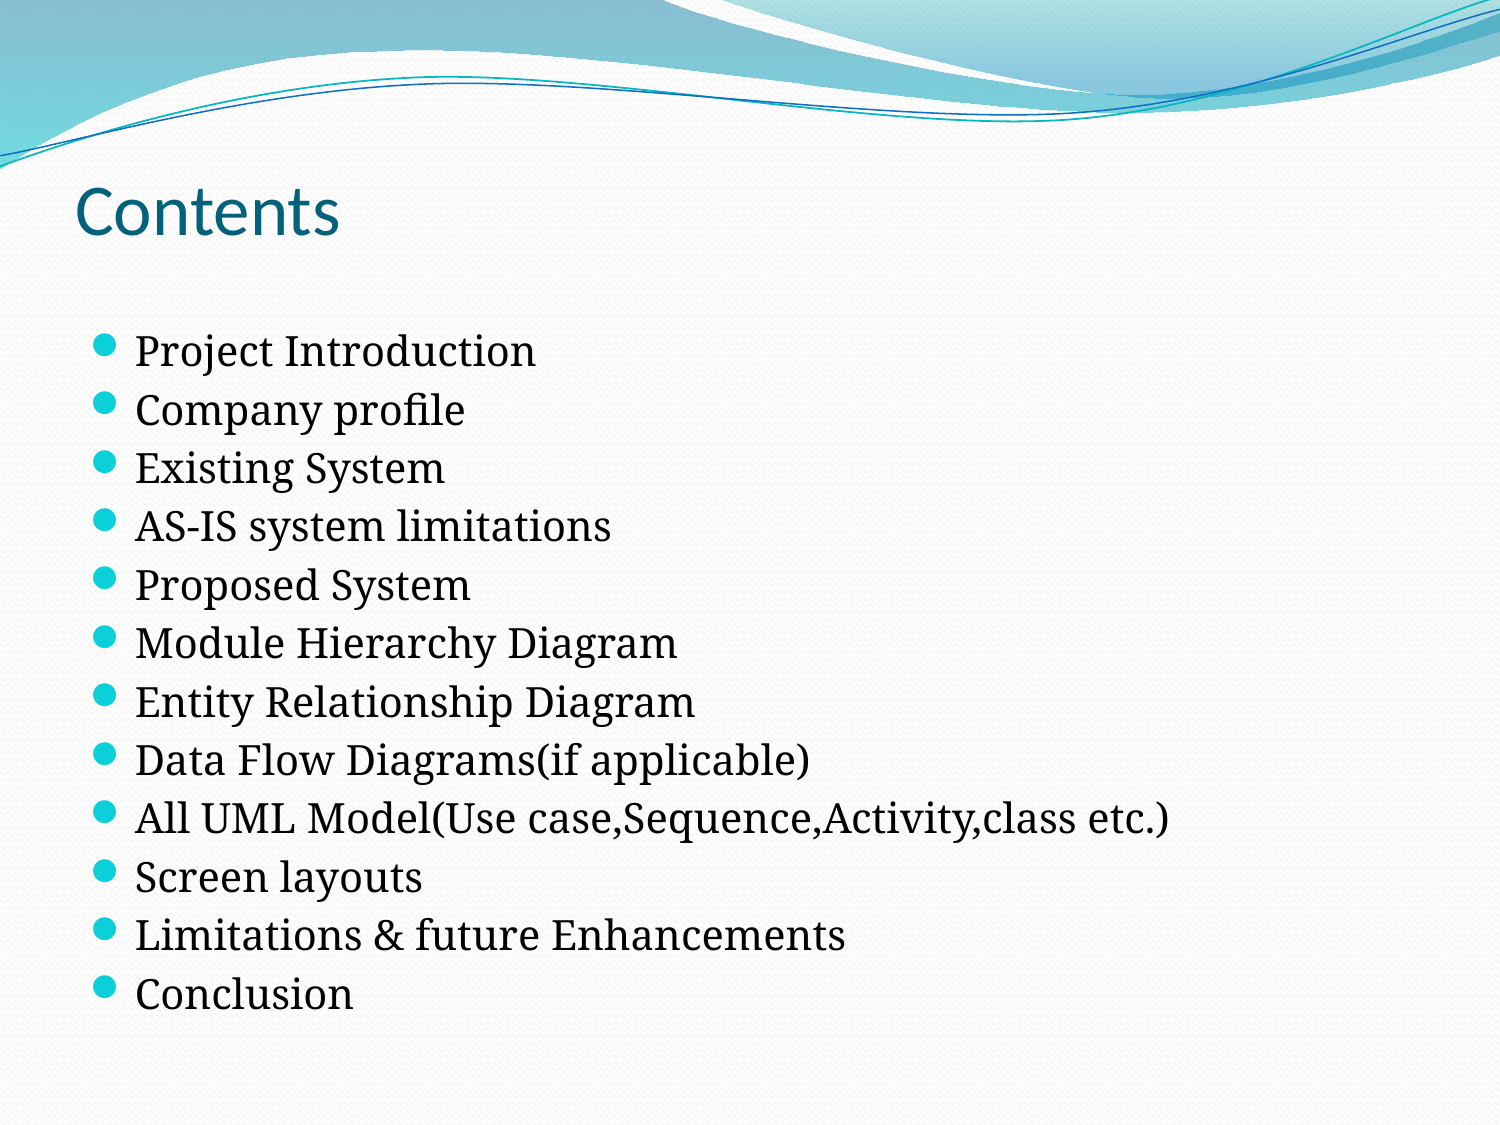

# Contents
Project Introduction
Company profile
Existing System
AS-IS system limitations
Proposed System
Module Hierarchy Diagram
Entity Relationship Diagram
Data Flow Diagrams(if applicable)
All UML Model(Use case,Sequence,Activity,class etc.)
Screen layouts
Limitations & future Enhancements
Conclusion